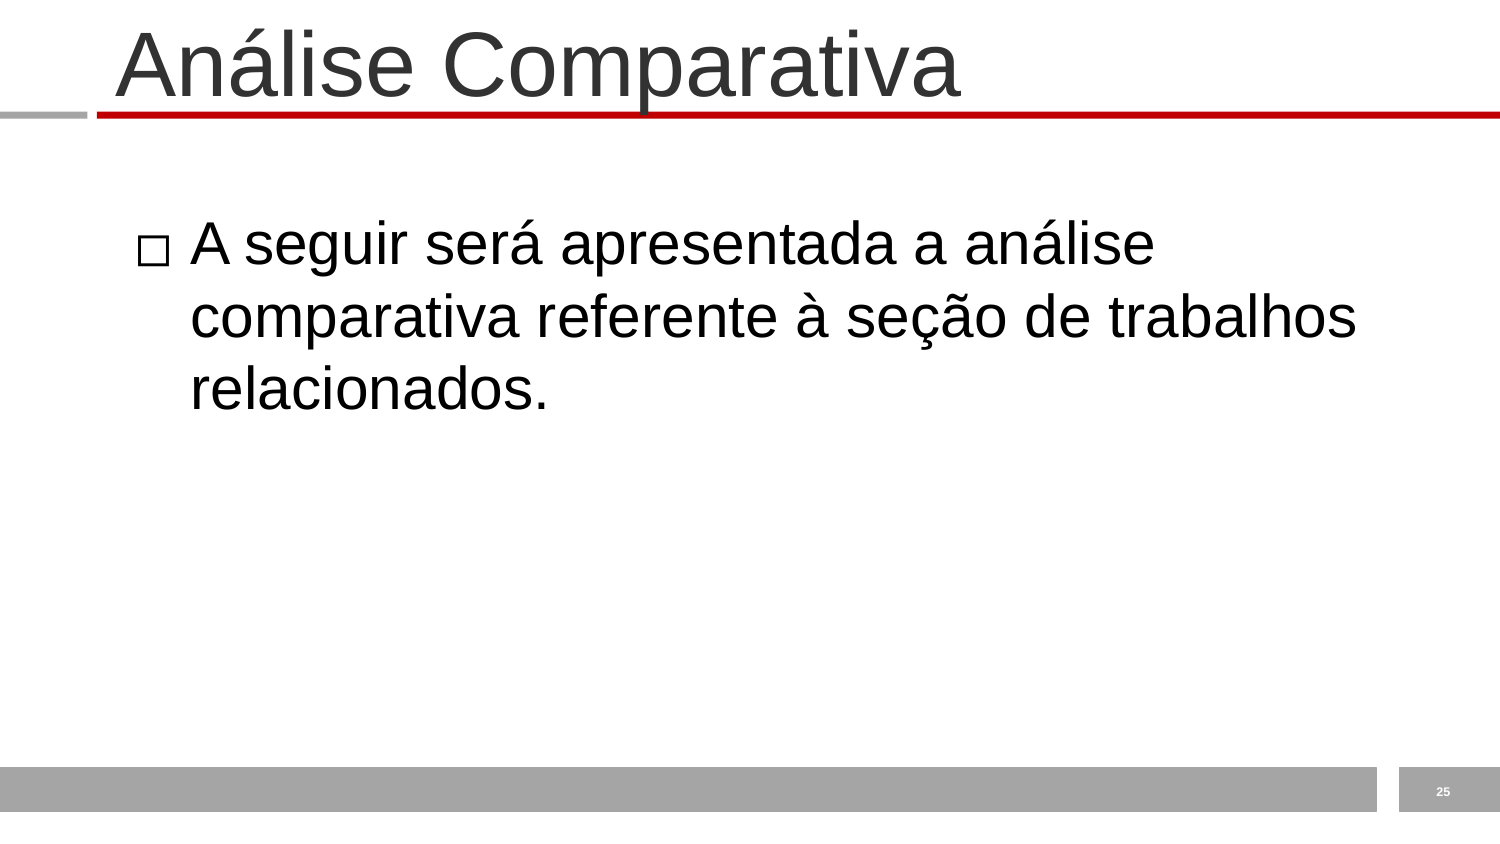

# Análise Comparativa
A seguir será apresentada a análise comparativa referente à seção de trabalhos relacionados.

25